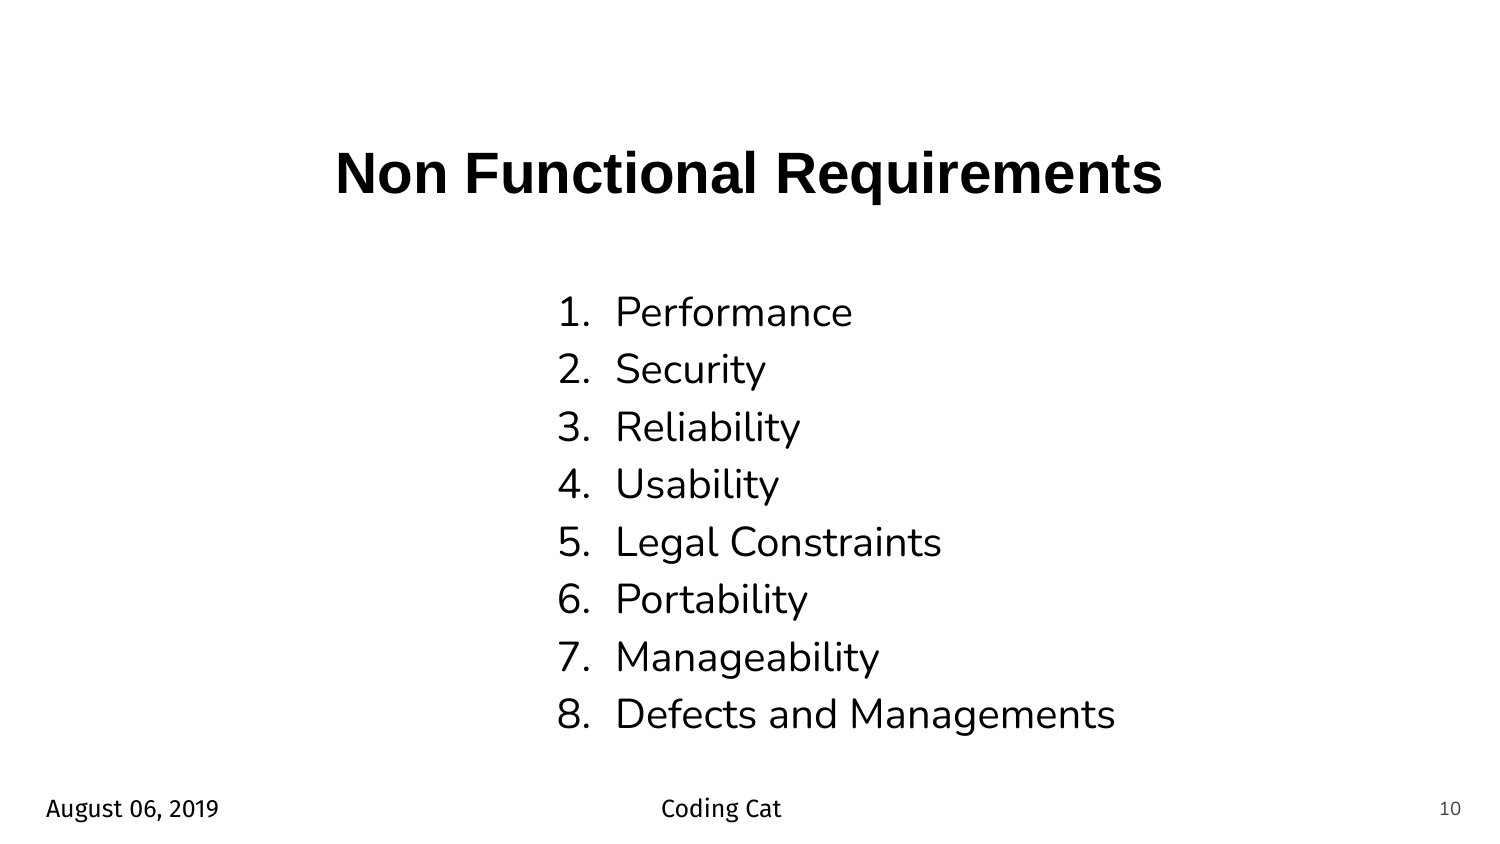

Non Functional Requirements
Performance
Security
Reliability
Usability
Legal Constraints
Portability
Manageability
Defects and Managements
August 06, 2019
Coding Cat
10